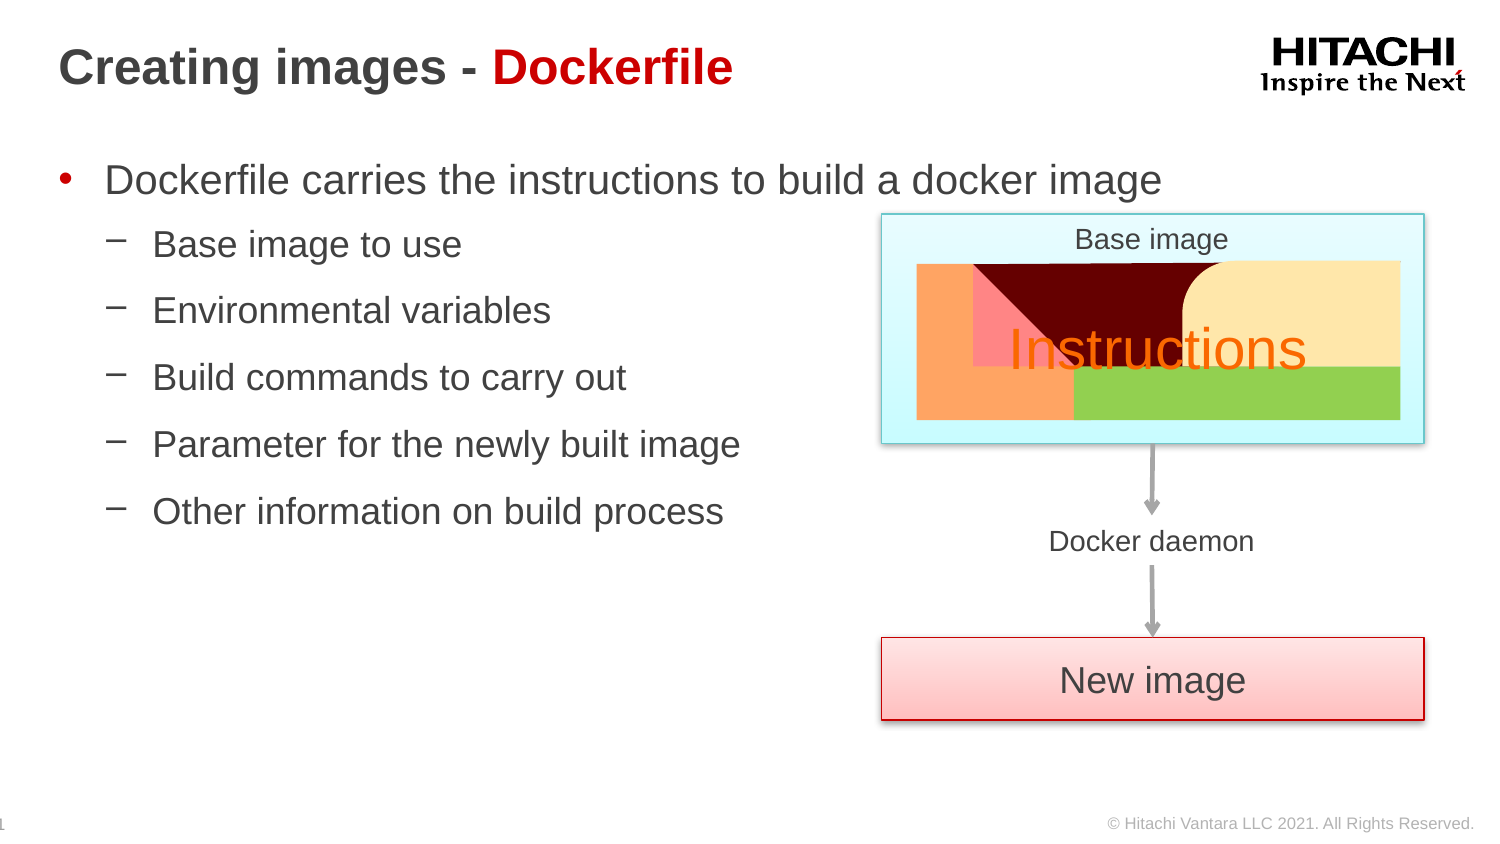

# Creating images - Dockerfile

Dockerfile carries the instructions to build a docker image
Base image to use
Environmental variables
Build commands to carry out
Parameter for the newly built image
Other information on build process
Base image

Instructions

Docker daemon
New image